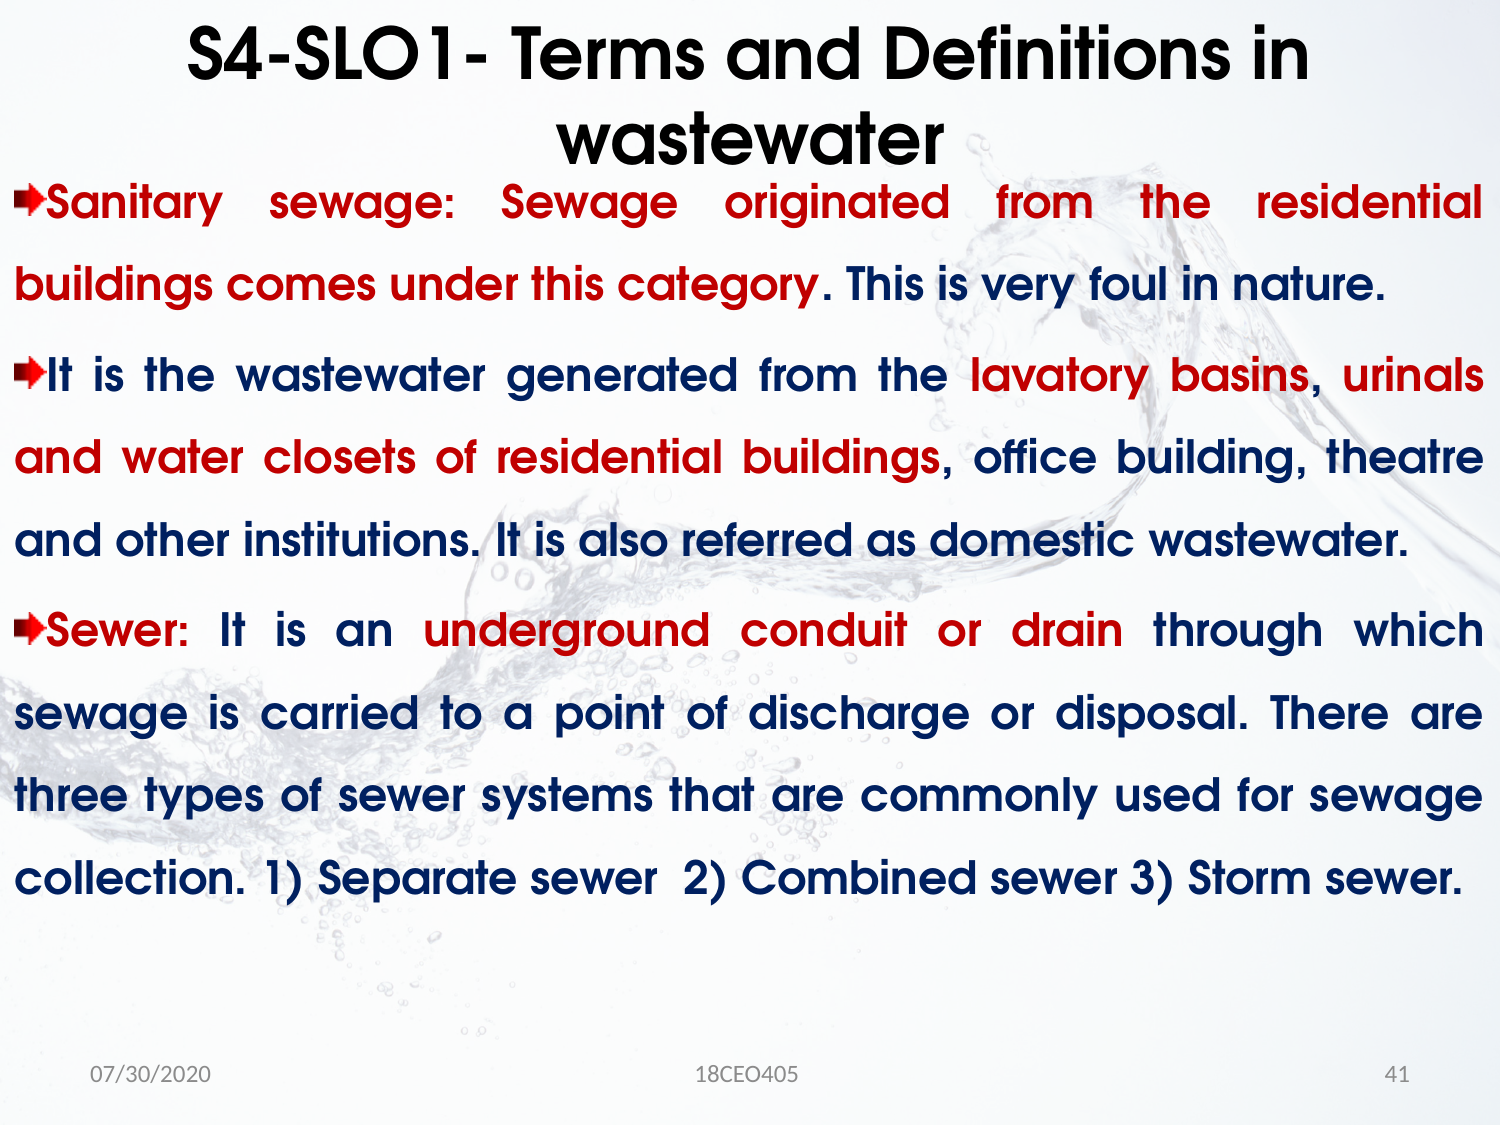

S4-SLO1- Terms and Definitions in wastewater
Sanitary sewage: Sewage originated from the residential buildings comes under this category. This is very foul in nature.
It is the wastewater generated from the lavatory basins, urinals and water closets of residential buildings, office building, theatre and other institutions. It is also referred as domestic wastewater.
Sewer: It is an underground conduit or drain through which sewage is carried to a point of discharge or disposal. There are three types of sewer systems that are commonly used for sewage collection. 1) Separate sewer  2) Combined sewer 3) Storm sewer.
07/30/2020
18CEO405
41